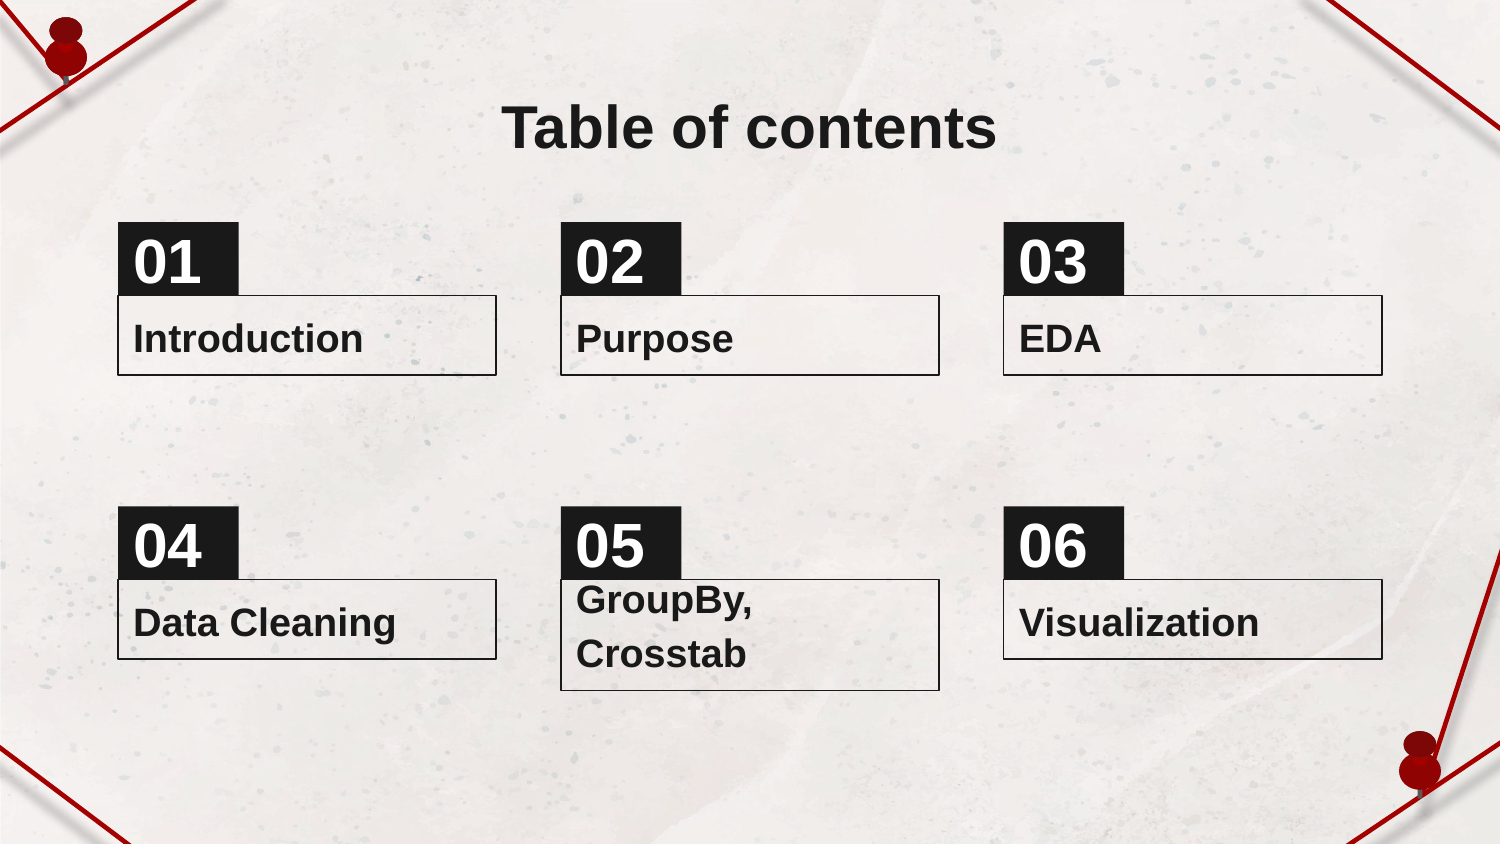

# Table of contents
01
02
03
Introduction
Purpose
EDA
04
05
06

GroupBy, Crosstab
Data Cleaning
Visualization